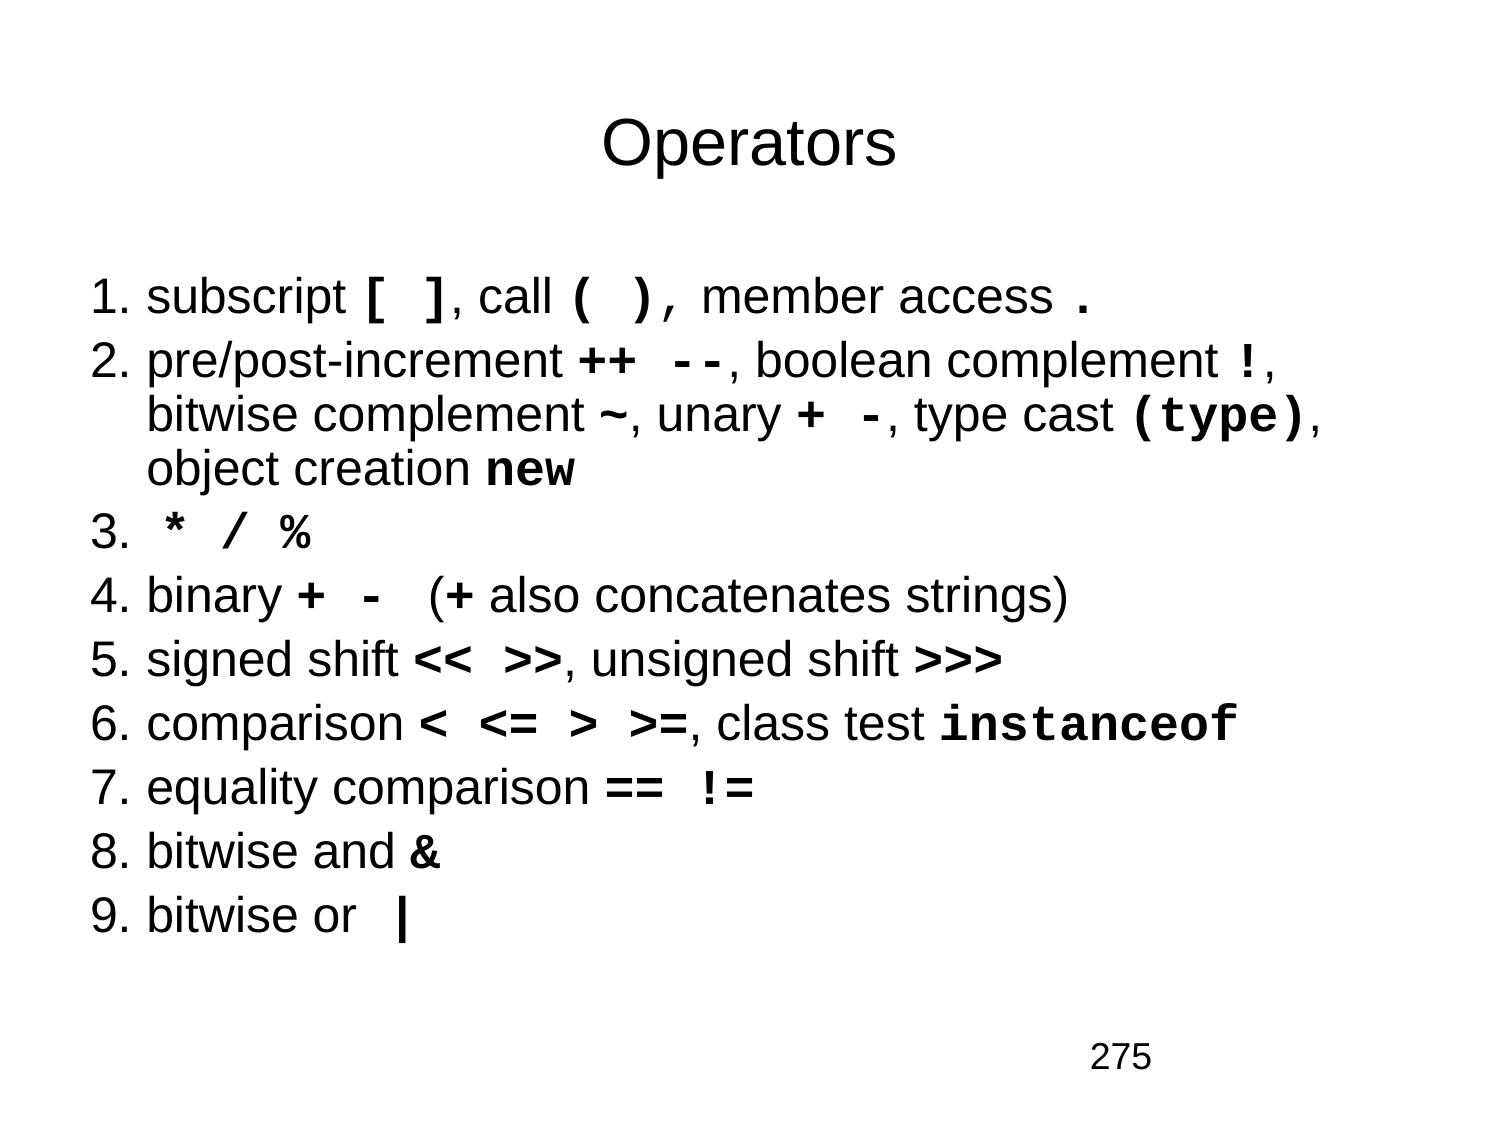

# Operators
subscript [ ], call ( ), member access .
pre/post-increment ++ --, boolean complement !, bitwise complement ~, unary + -, type cast (type), object creation new
 * / %
binary + -   (+ also concatenates strings)
signed shift << >>, unsigned shift >>>
comparison < <= > >=, class test instanceof
equality comparison == !=
bitwise and &
bitwise or |
275